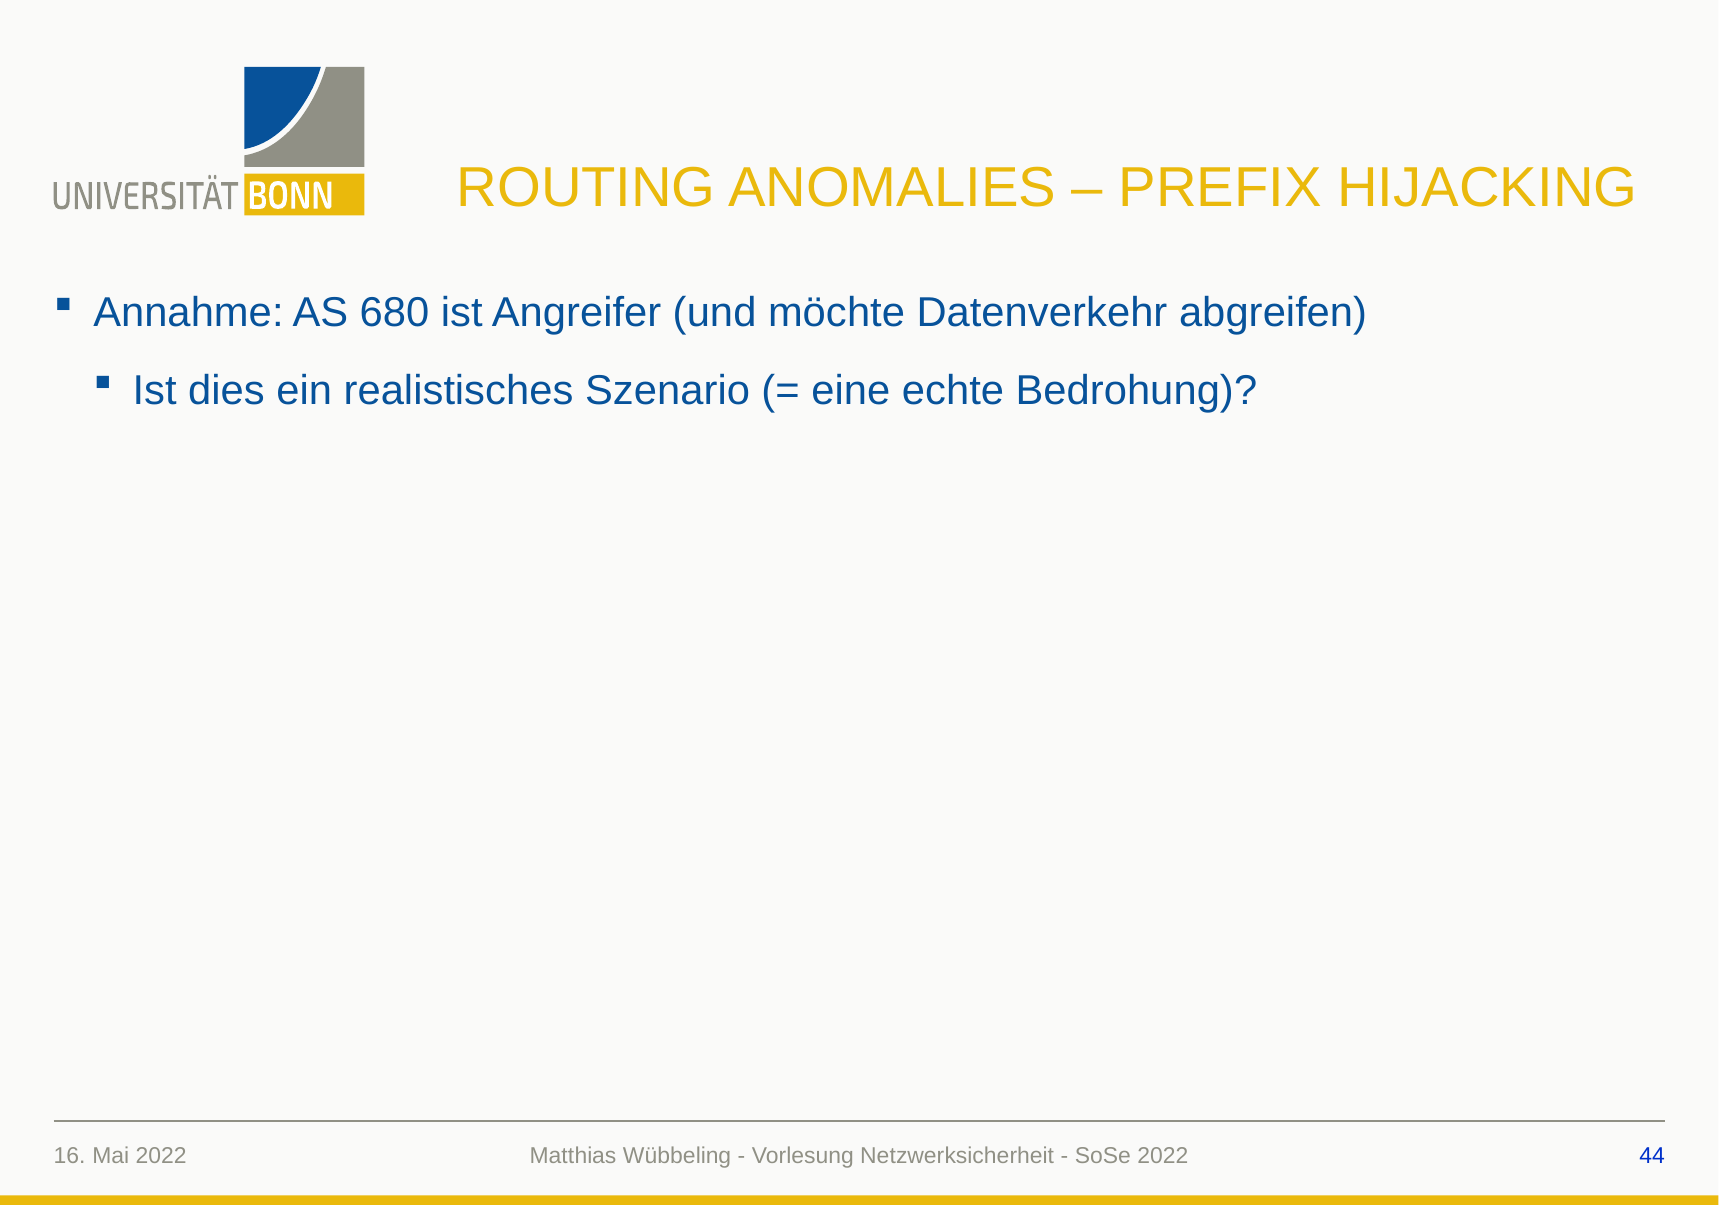

# Routing Anomalies – Prefix Hijacking
Annahme: AS 680 ist Angreifer (und möchte Datenverkehr abgreifen)
Ist dies ein realistisches Szenario (= eine echte Bedrohung)?
16. Mai 2022
44
Matthias Wübbeling - Vorlesung Netzwerksicherheit - SoSe 2022